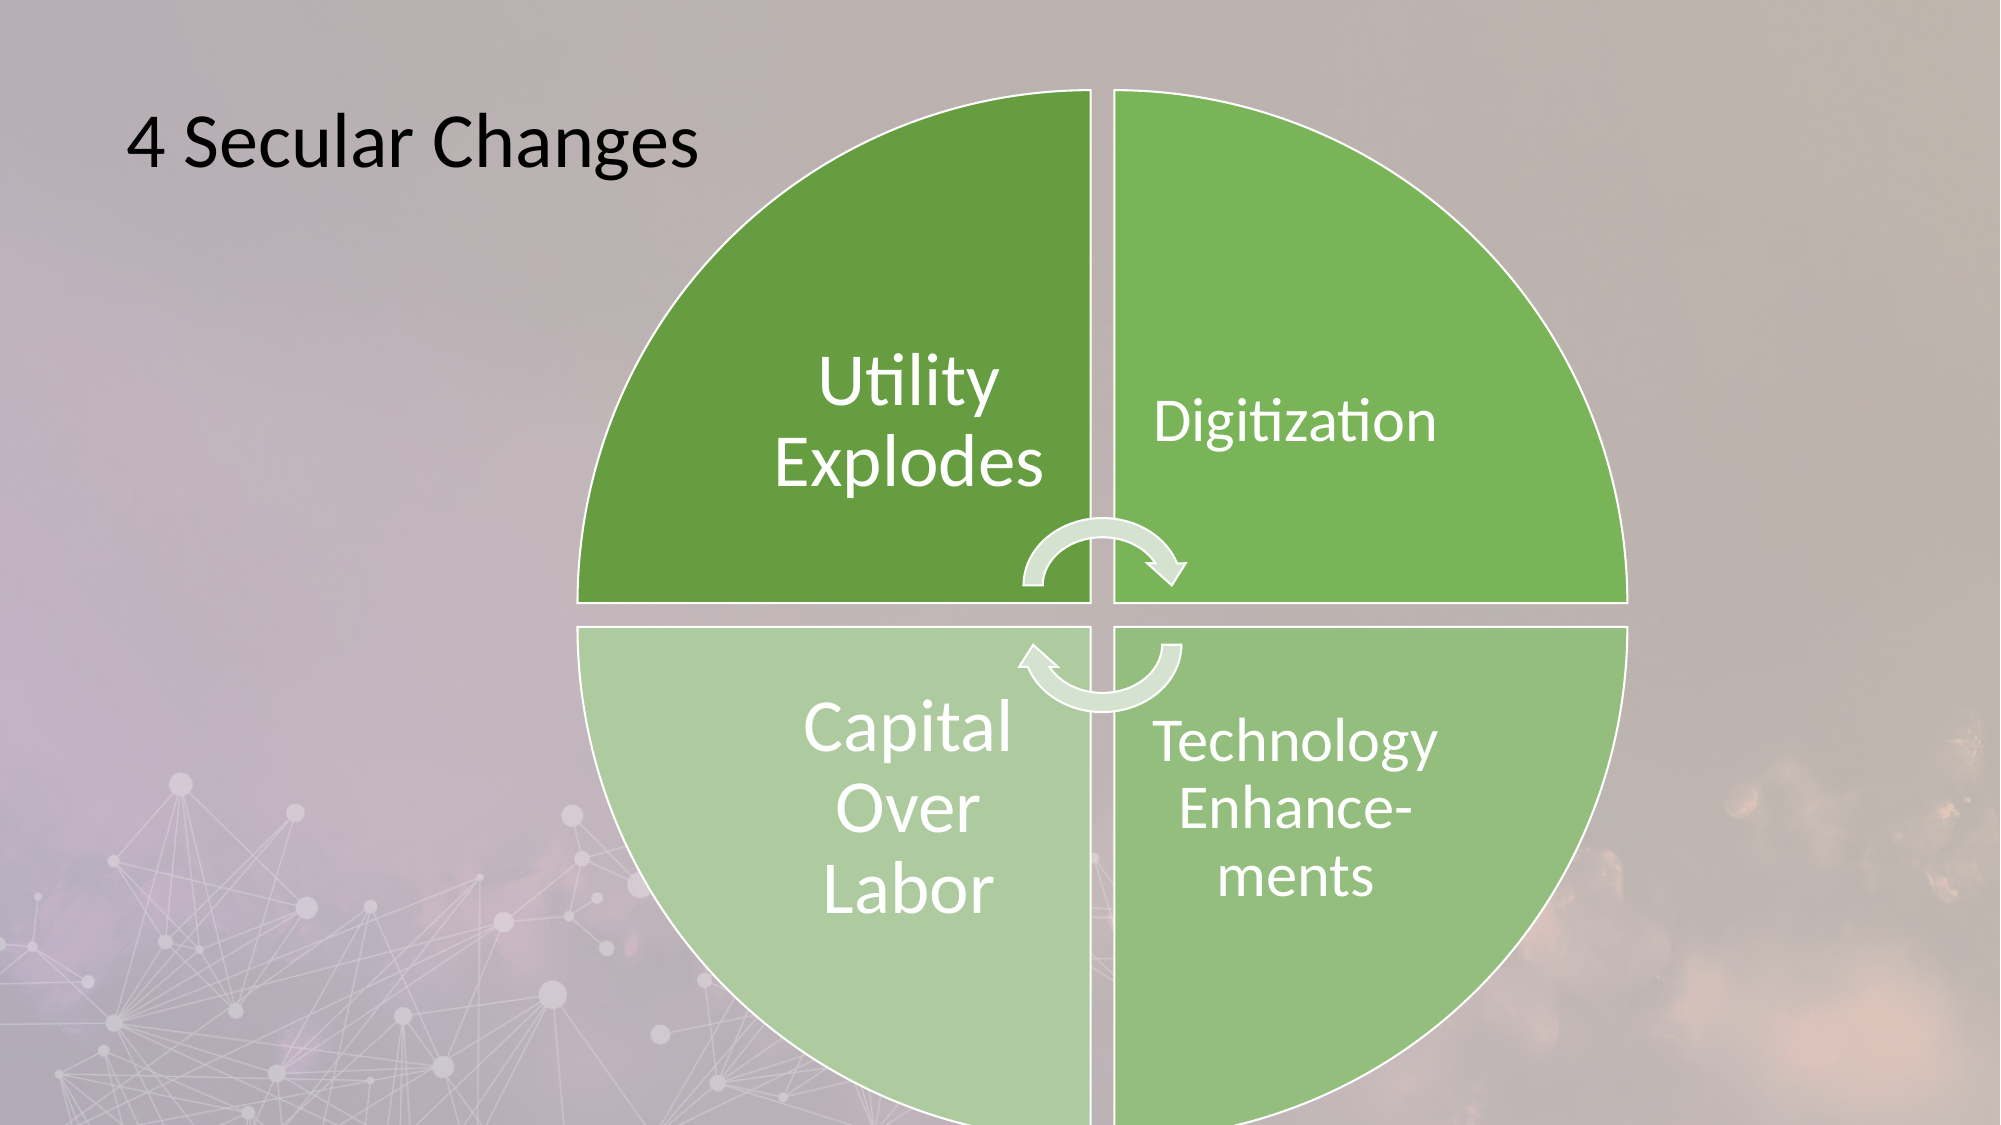

Utility Explodes
Digitization
Technology Enhance-ments
Capital Over Labor
# 4 Secular Changes